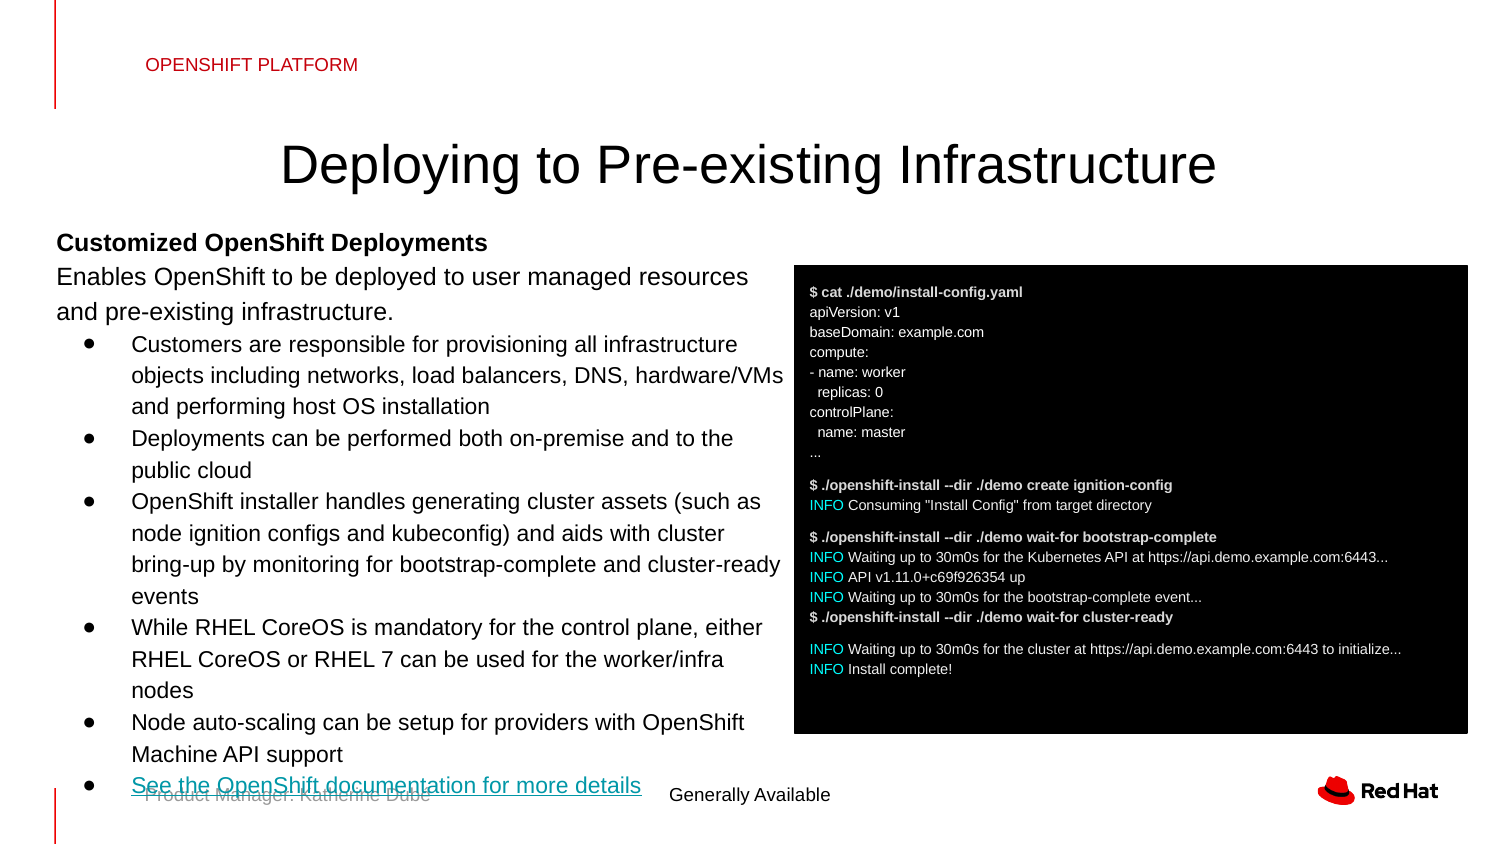

OPENSHIFT PLATFORM
Deploying to Pre-existing Infrastructure
Customized OpenShift Deployments
Enables OpenShift to be deployed to user managed resources and pre-existing infrastructure.
Customers are responsible for provisioning all infrastructure objects including networks, load balancers, DNS, hardware/VMs and performing host OS installation
Deployments can be performed both on-premise and to the public cloud
OpenShift installer handles generating cluster assets (such as node ignition configs and kubeconfig) and aids with cluster bring-up by monitoring for bootstrap-complete and cluster-ready events
While RHEL CoreOS is mandatory for the control plane, either RHEL CoreOS or RHEL 7 can be used for the worker/infra nodes
Node auto-scaling can be setup for providers with OpenShift Machine API support
See the OpenShift documentation for more details
$ cat ./demo/install-config.yaml
apiVersion: v1
baseDomain: example.com
compute:
- name: worker
  replicas: 0
controlPlane:
  name: master
...
$ ./openshift-install --dir ./demo create ignition-config
INFO Consuming "Install Config" from target directory
$ ./openshift-install --dir ./demo wait-for bootstrap-complete
INFO Waiting up to 30m0s for the Kubernetes API at https://api.demo.example.com:6443...
INFO API v1.11.0+c69f926354 up
INFO Waiting up to 30m0s for the bootstrap-complete event...
$ ./openshift-install --dir ./demo wait-for cluster-ready
INFO Waiting up to 30m0s for the cluster at https://api.demo.example.com:6443 to initialize...
INFO Install complete!

Product Manager: Katherine Dubé
Generally Available